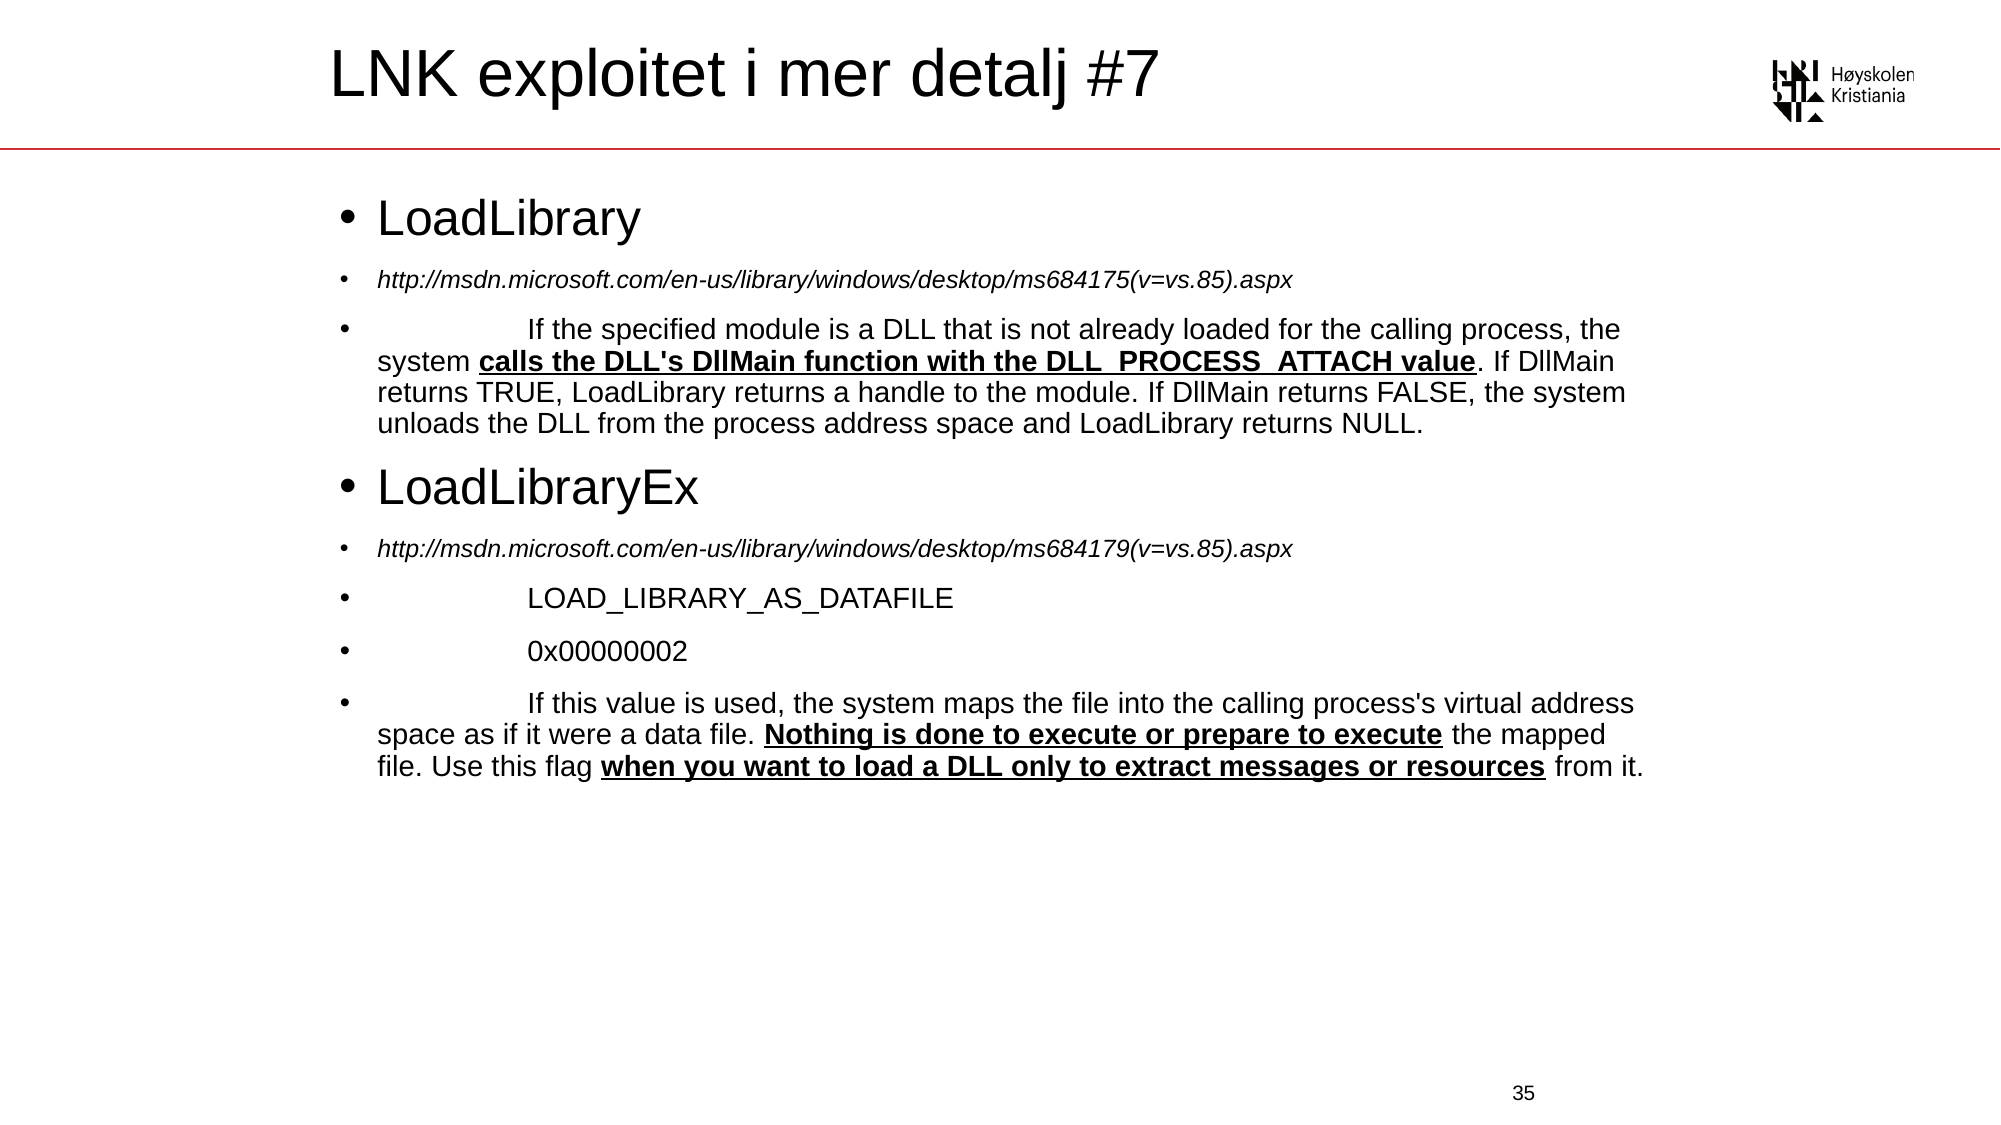

# LNK exploitet i mer detalj #7
LoadLibrary
http://msdn.microsoft.com/en-us/library/windows/desktop/ms684175(v=vs.85).aspx
	If the specified module is a DLL that is not already loaded for the calling process, the system calls the DLL's DllMain function with the DLL_PROCESS_ATTACH value. If DllMain returns TRUE, LoadLibrary returns a handle to the module. If DllMain returns FALSE, the system unloads the DLL from the process address space and LoadLibrary returns NULL.
LoadLibraryEx
http://msdn.microsoft.com/en-us/library/windows/desktop/ms684179(v=vs.85).aspx
	LOAD_LIBRARY_AS_DATAFILE
	0x00000002
	If this value is used, the system maps the file into the calling process's virtual address space as if it were a data file. Nothing is done to execute or prepare to execute the mapped file. Use this flag when you want to load a DLL only to extract messages or resources from it.

35